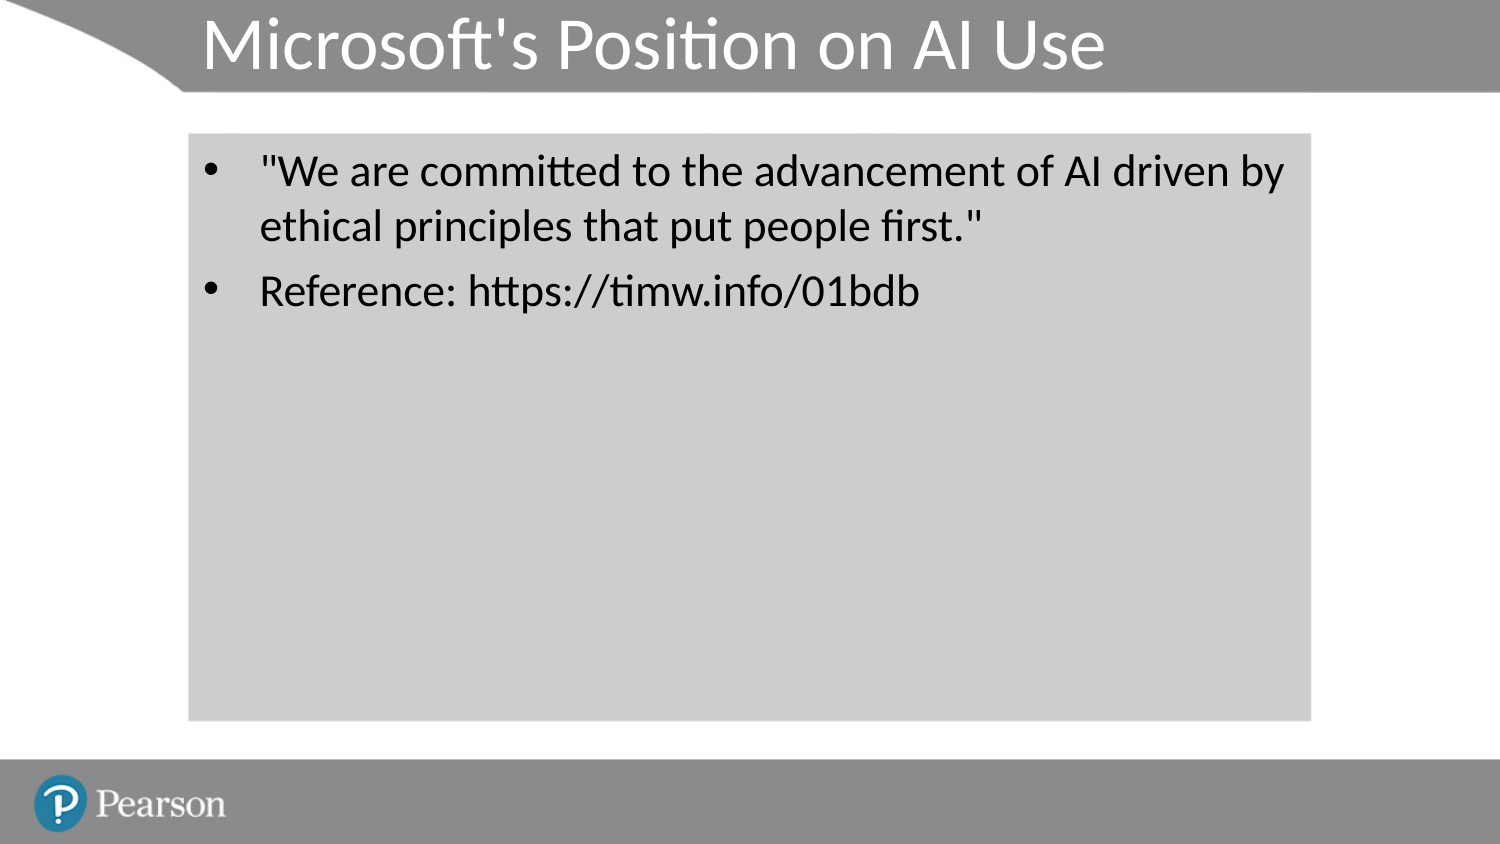

# Microsoft's Position on AI Use
"We are committed to the advancement of AI driven by ethical principles that put people first."
Reference: https://timw.info/01bdb